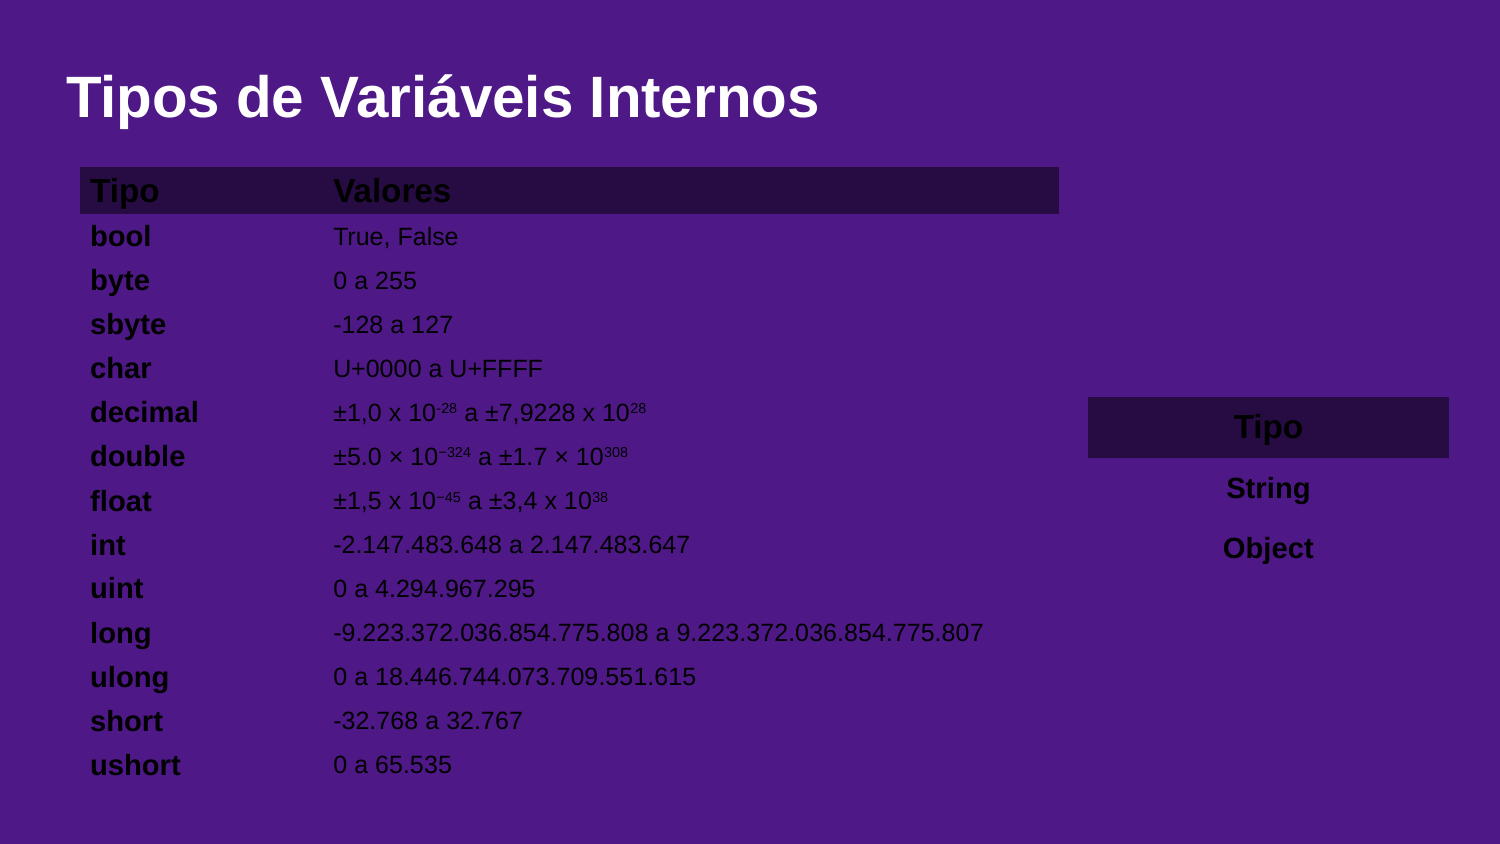

# Tipos de Variáveis Internos
| Tipo | Valores |
| --- | --- |
| bool | True, False |
| byte | 0 a 255 |
| sbyte | -128 a 127 |
| char | U+0000 a U+FFFF |
| decimal | ±1,0 x 10-28 a ±7,9228 x 1028 |
| double | ±5.0 × 10−324 a ±1.7 × 10308 |
| float | ±1,5 x 10−45 a ±3,4 x 1038 |
| int | -2.147.483.648 a 2.147.483.647 |
| uint | 0 a 4.294.967.295 |
| long | -9.223.372.036.854.775.808 a 9.223.372.036.854.775.807 |
| ulong | 0 a 18.446.744.073.709.551.615 |
| short | -32.768 a 32.767 |
| ushort | 0 a 65.535 |
| Tipo |
| --- |
| String |
| Object |